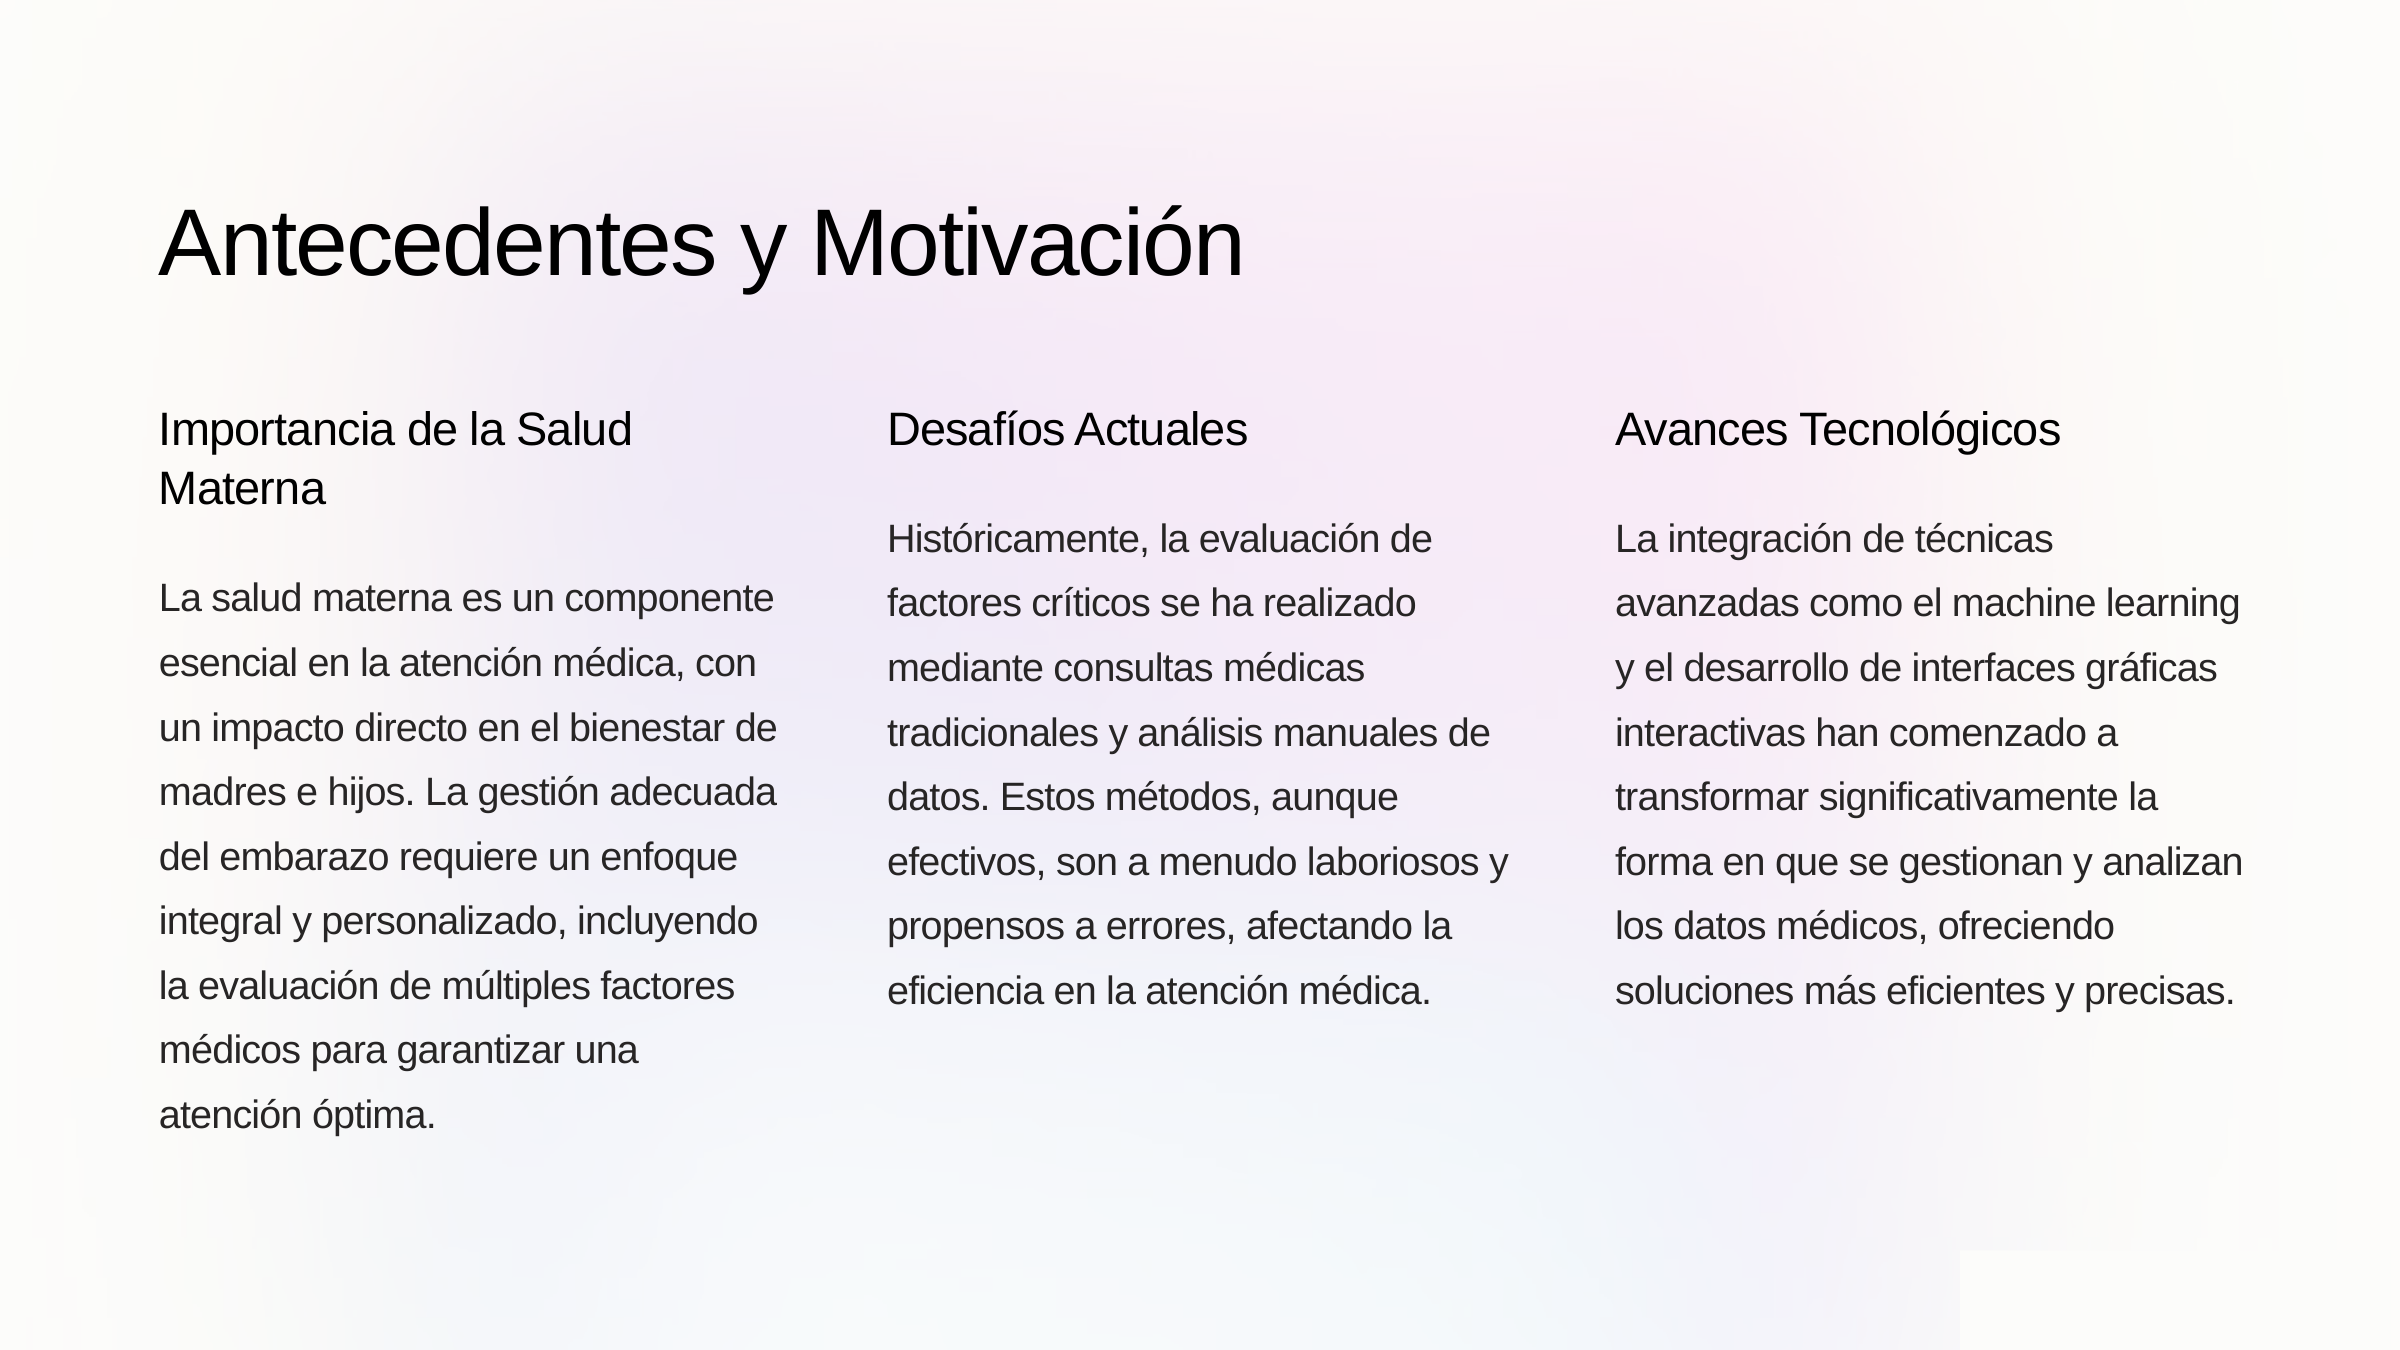

Antecedentes y Motivación
Importancia de la Salud Materna
Desafíos Actuales
Avances Tecnológicos
Históricamente, la evaluación de factores críticos se ha realizado mediante consultas médicas tradicionales y análisis manuales de datos. Estos métodos, aunque efectivos, son a menudo laboriosos y propensos a errores, afectando la eficiencia en la atención médica.
La integración de técnicas avanzadas como el machine learning y el desarrollo de interfaces gráficas interactivas han comenzado a transformar significativamente la forma en que se gestionan y analizan los datos médicos, ofreciendo soluciones más eficientes y precisas.
La salud materna es un componente esencial en la atención médica, con un impacto directo en el bienestar de madres e hijos. La gestión adecuada del embarazo requiere un enfoque integral y personalizado, incluyendo la evaluación de múltiples factores médicos para garantizar una atención óptima.